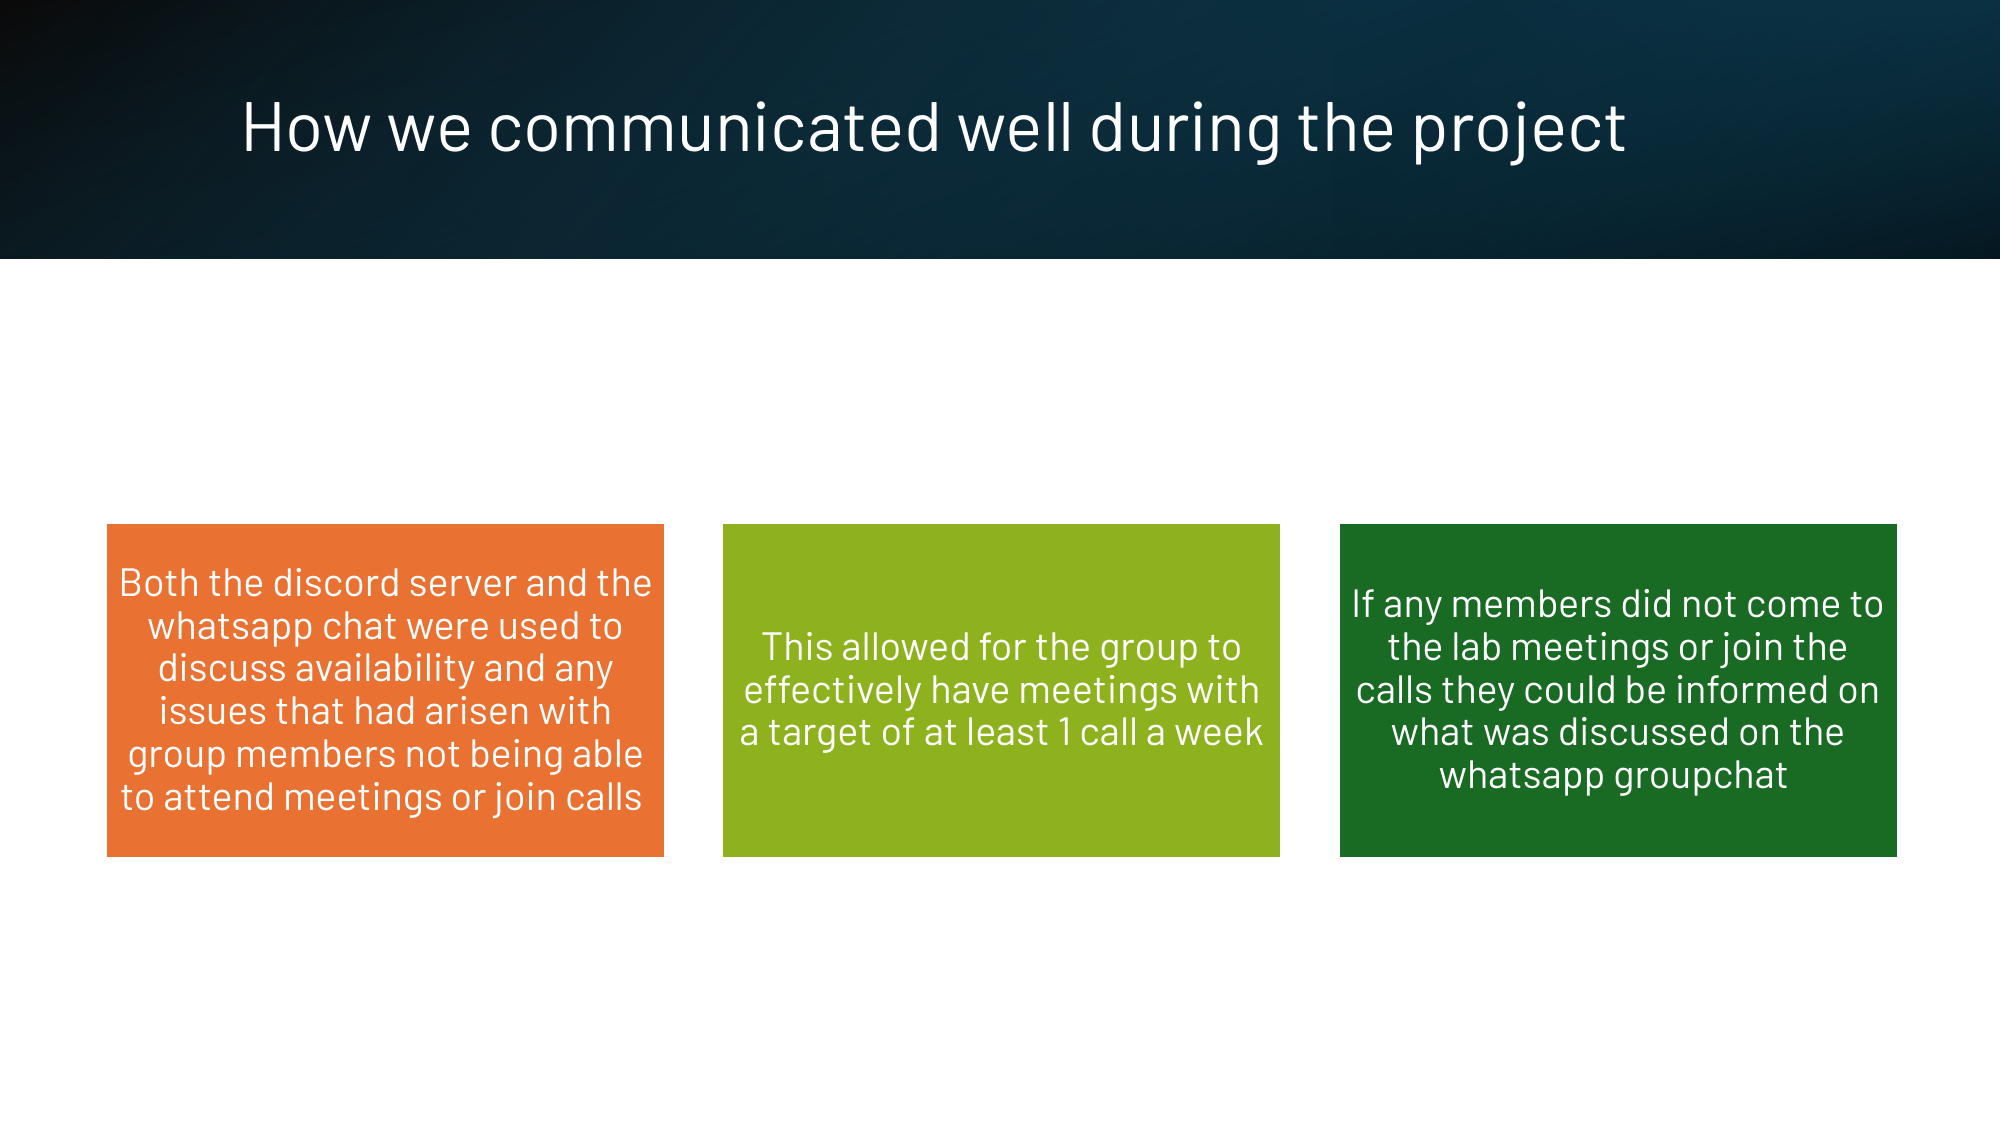

# How we communicated well during the project
Both the discord server and the whatsapp chat were used to discuss availability and any issues that had arisen with group members not being able to attend meetings or join calls
This allowed for the group to effectively have meetings with a target of at least 1 call a week
If any members did not come to the lab meetings or join the calls they could be informed on what was discussed on the whatsapp groupchat